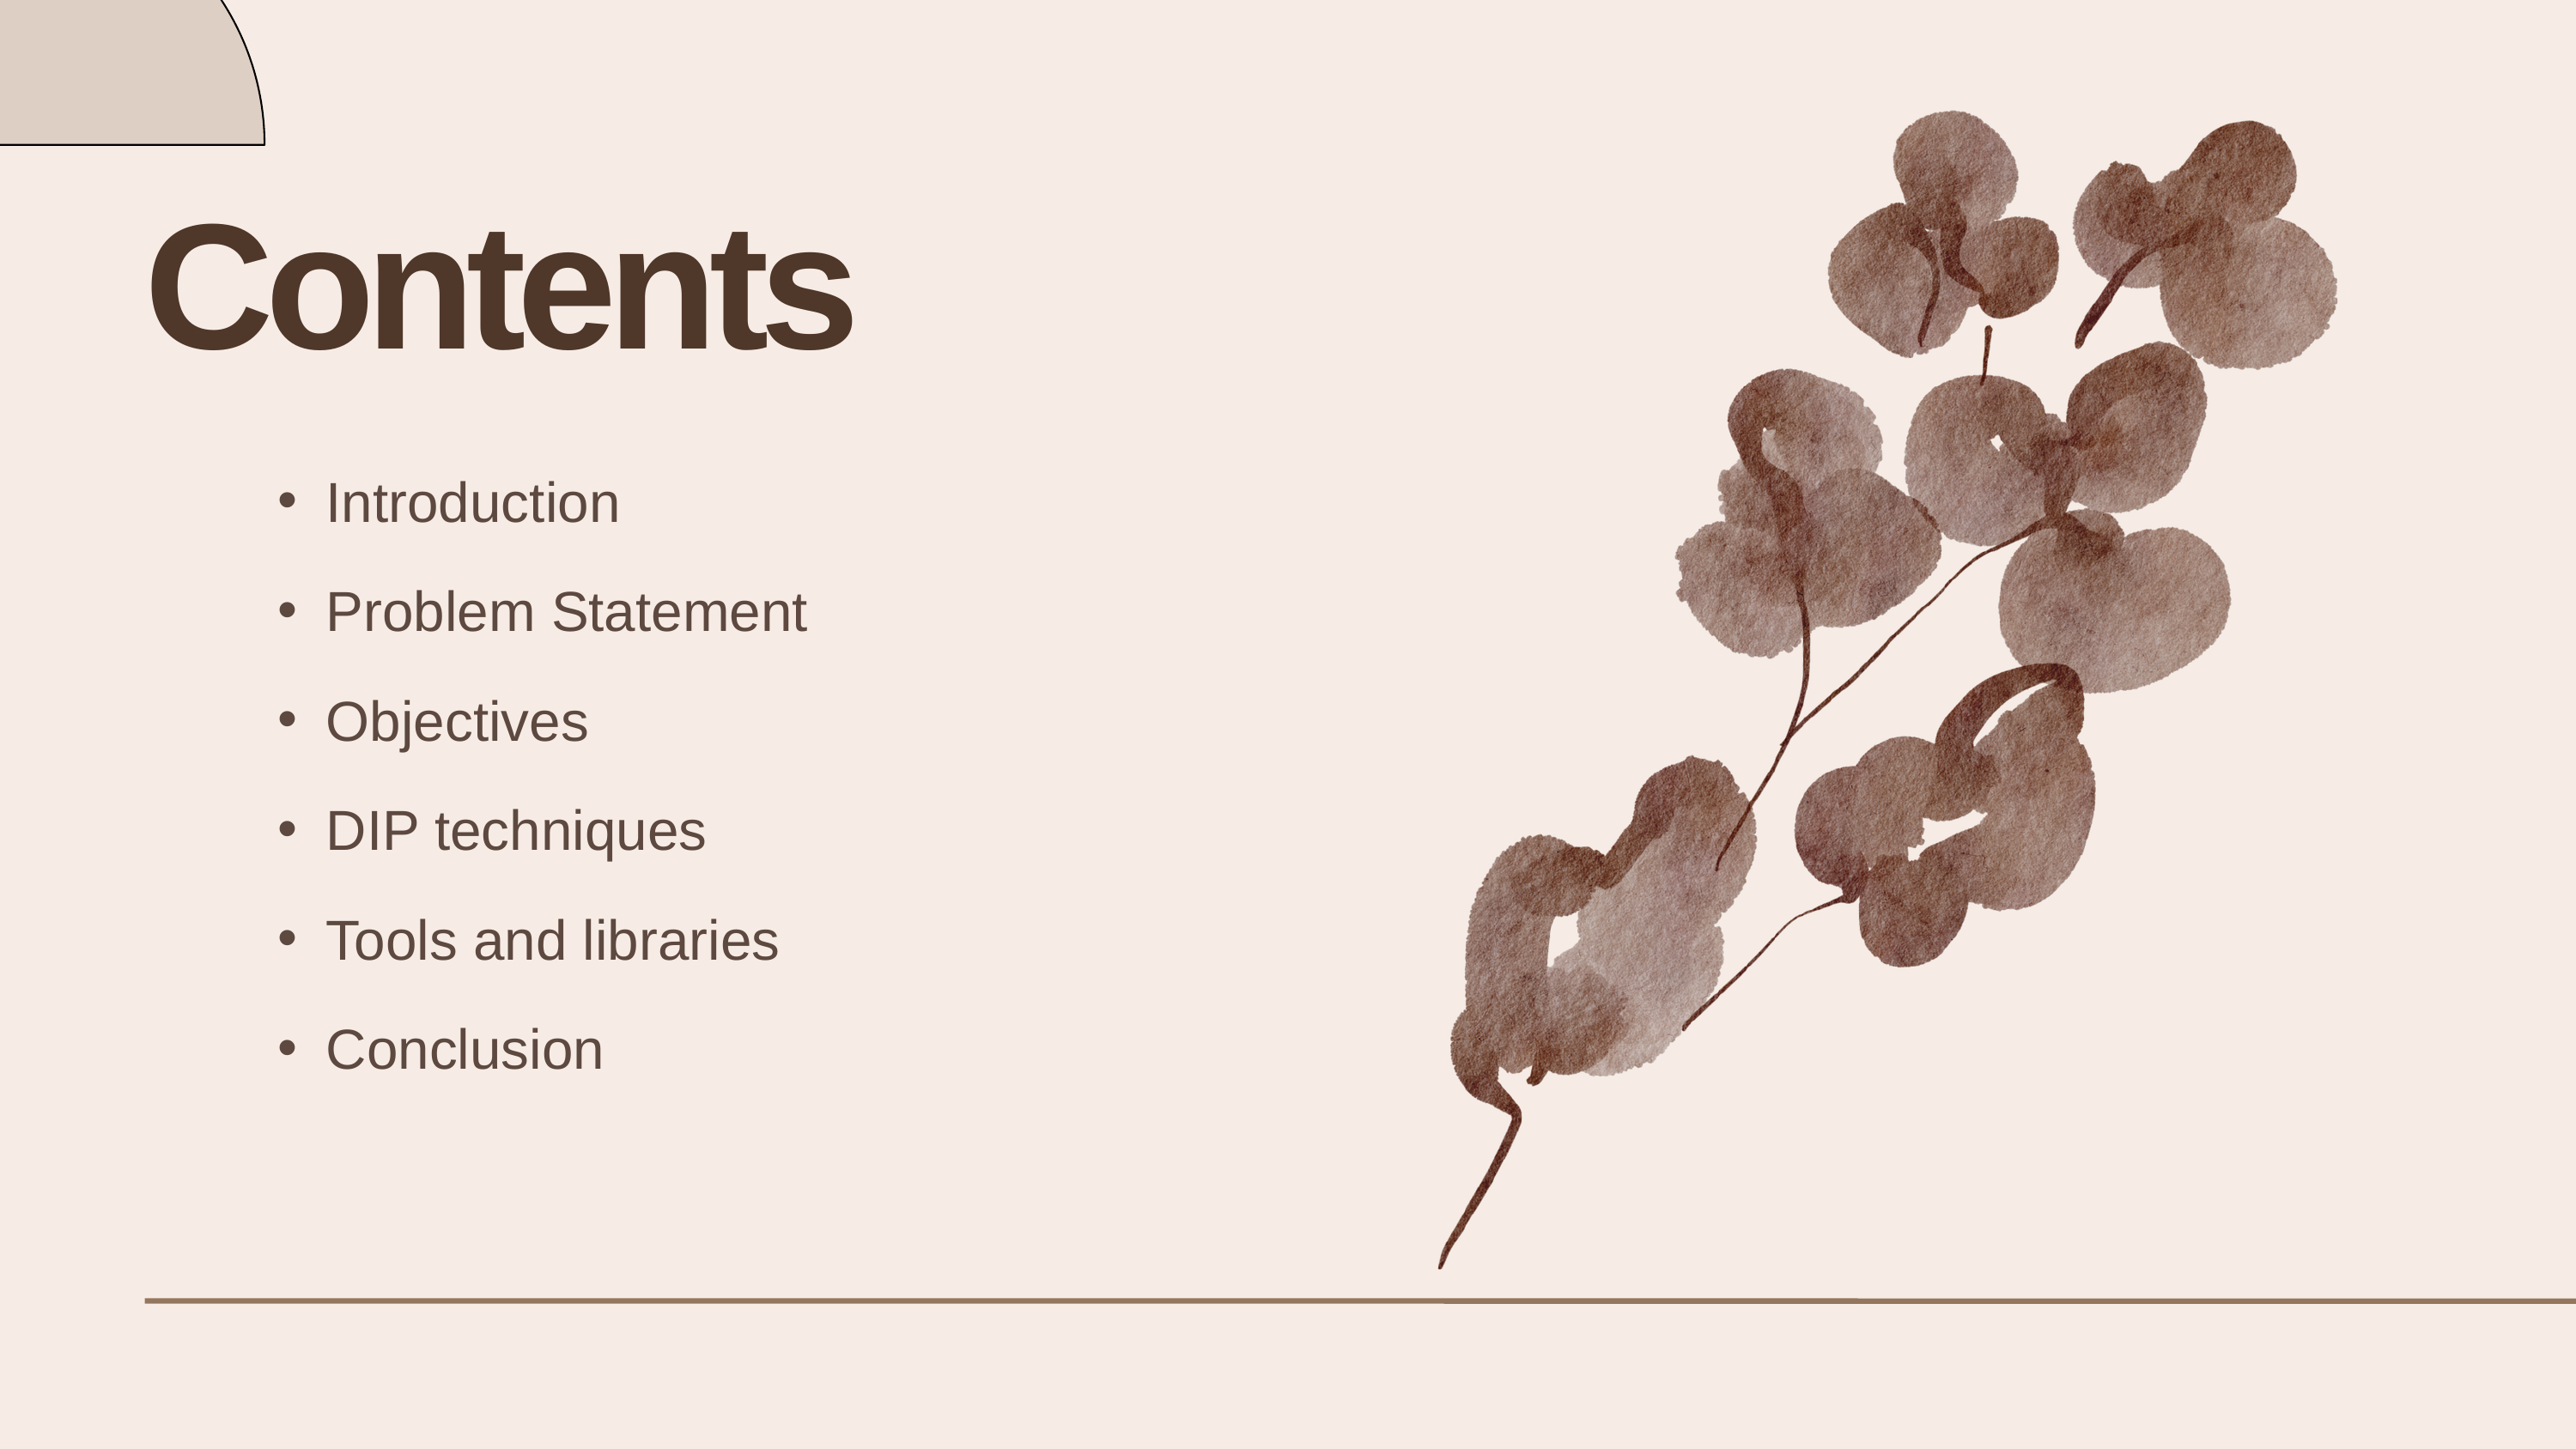

Contents
Introduction
Problem Statement
Objectives
DIP techniques
Tools and libraries
Conclusion